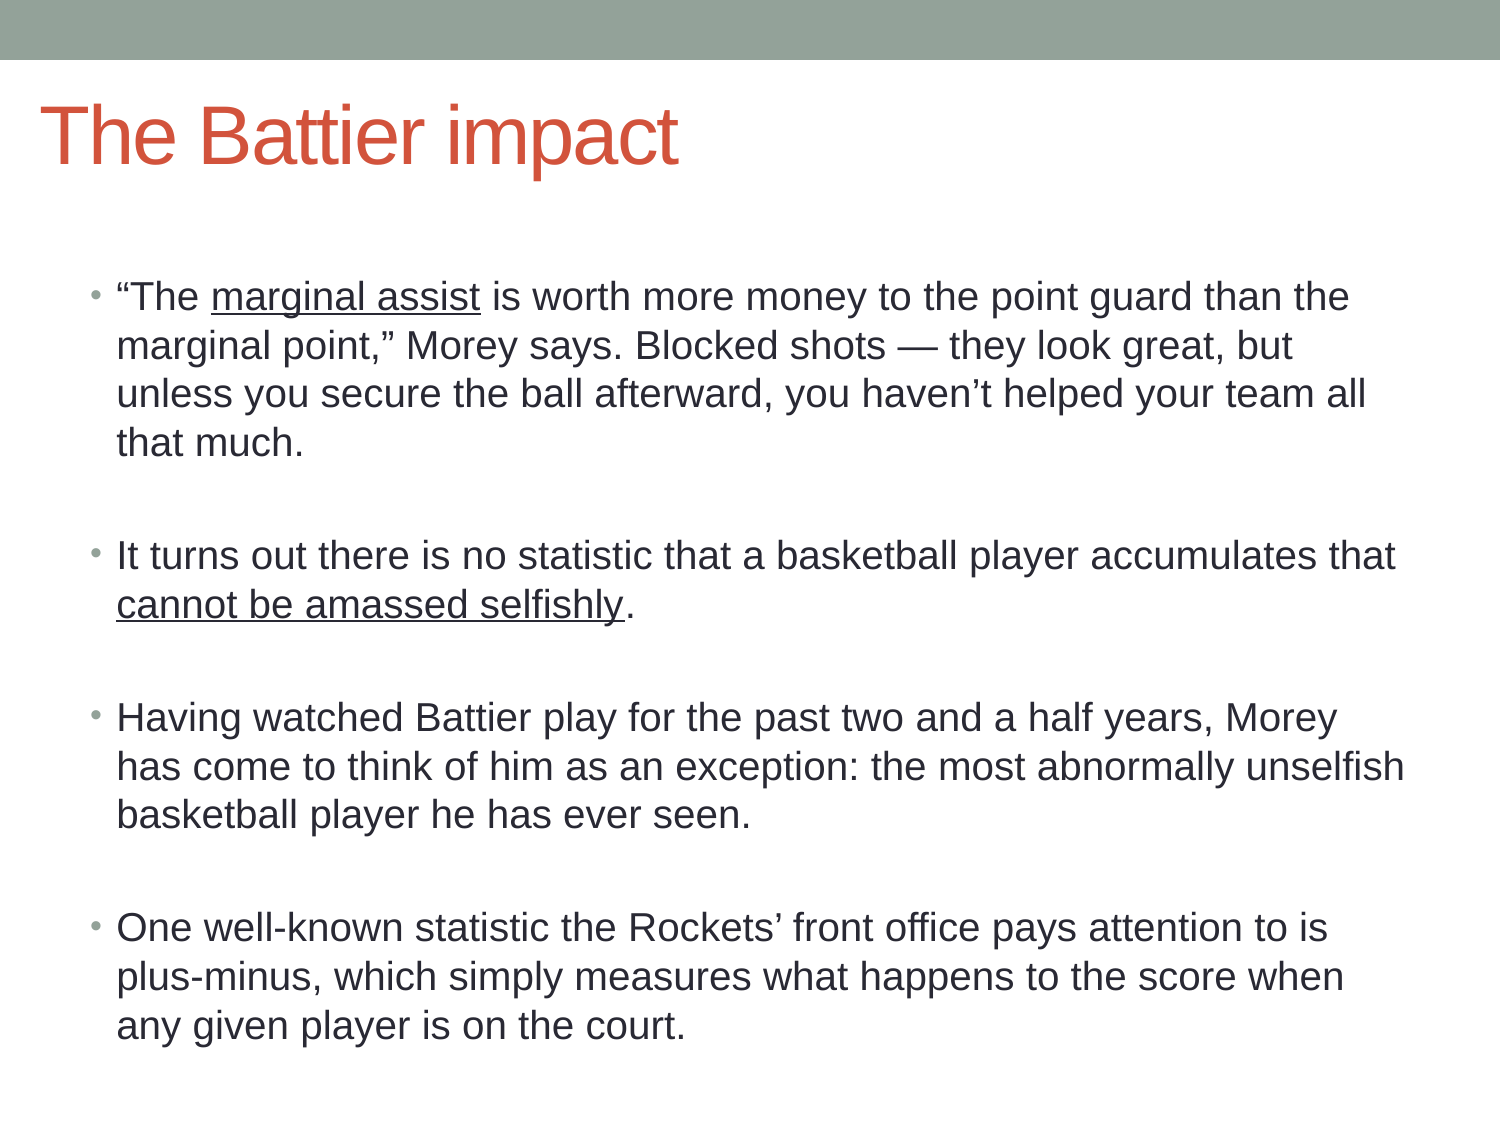

# The Battier impact
“The marginal assist is worth more money to the point guard than the marginal point,” Morey says. Blocked shots — they look great, but unless you secure the ball afterward, you haven’t helped your team all that much.

It turns out there is no statistic that a basketball player accumulates that cannot be amassed selfishly.

Having watched Battier play for the past two and a half years, Morey has come to think of him as an exception: the most abnormally unselfish basketball player he has ever seen.

One well-known statistic the Rockets’ front office pays attention to is plus-minus, which simply measures what happens to the score when any given player is on the court.